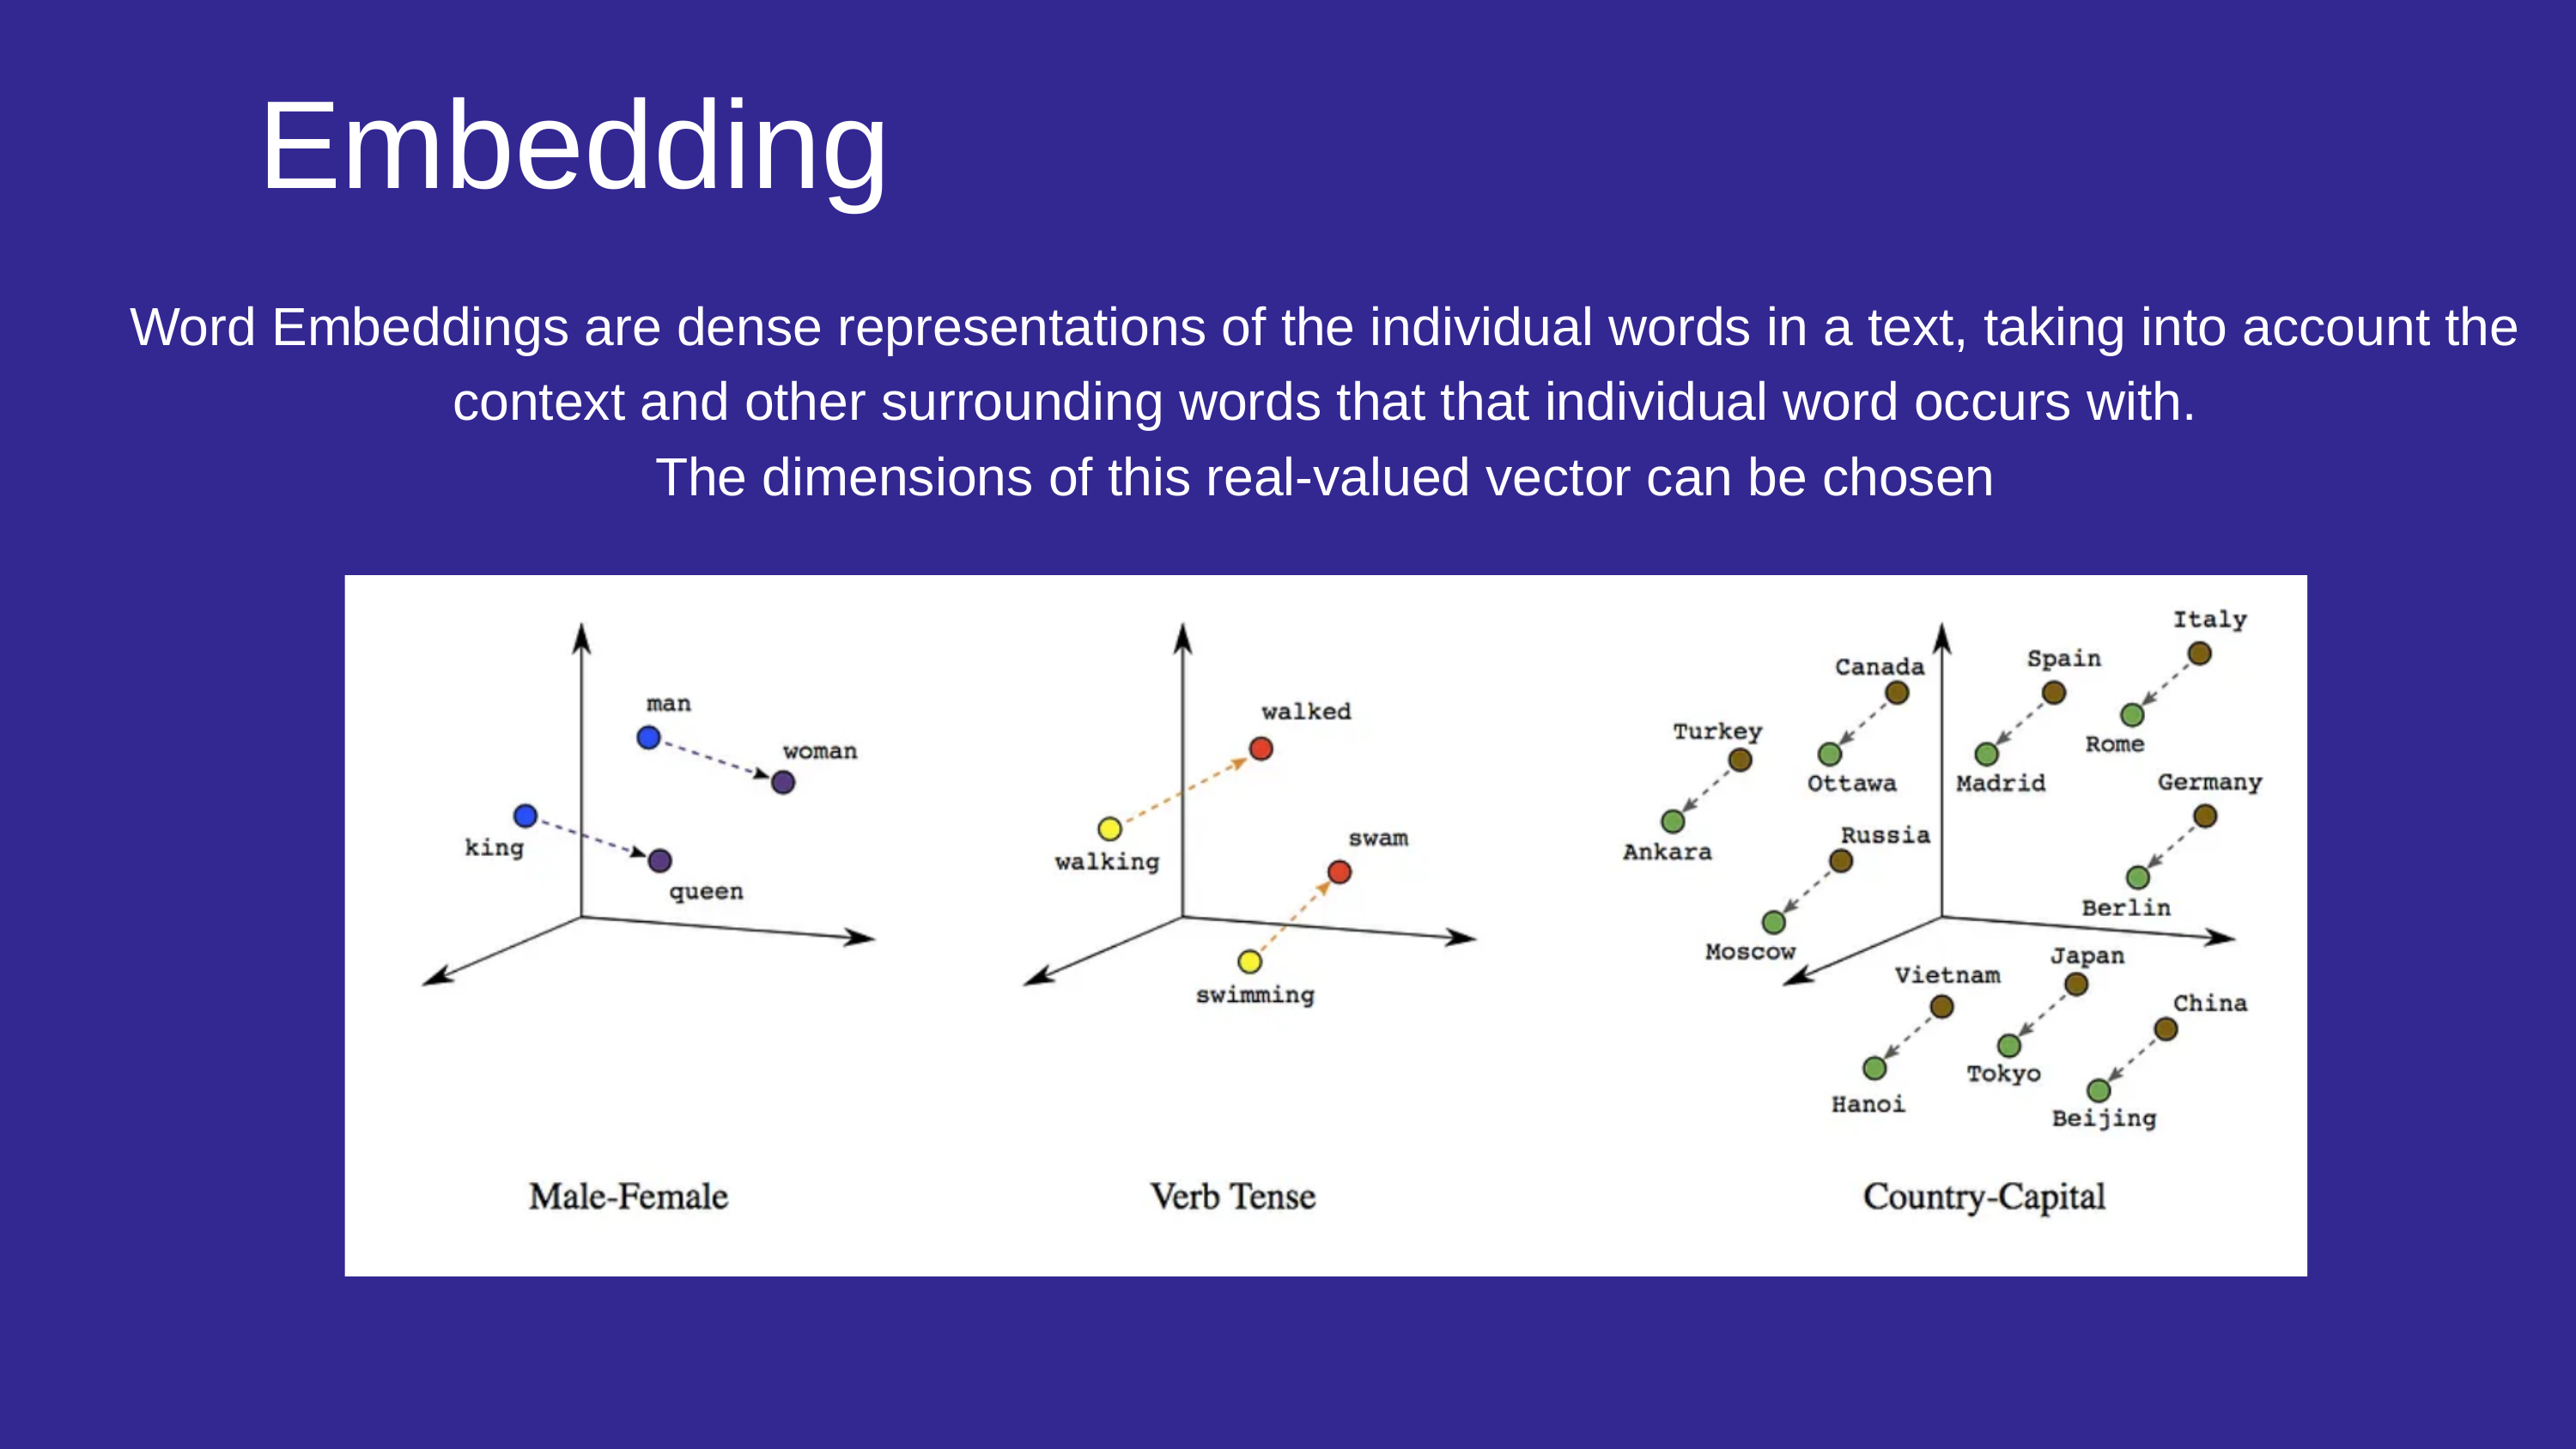

Embedding
Word Embeddings are dense representations of the individual words in a text, taking into account the context and other surrounding words that that individual word occurs with.
The dimensions of this real-valued vector can be chosen